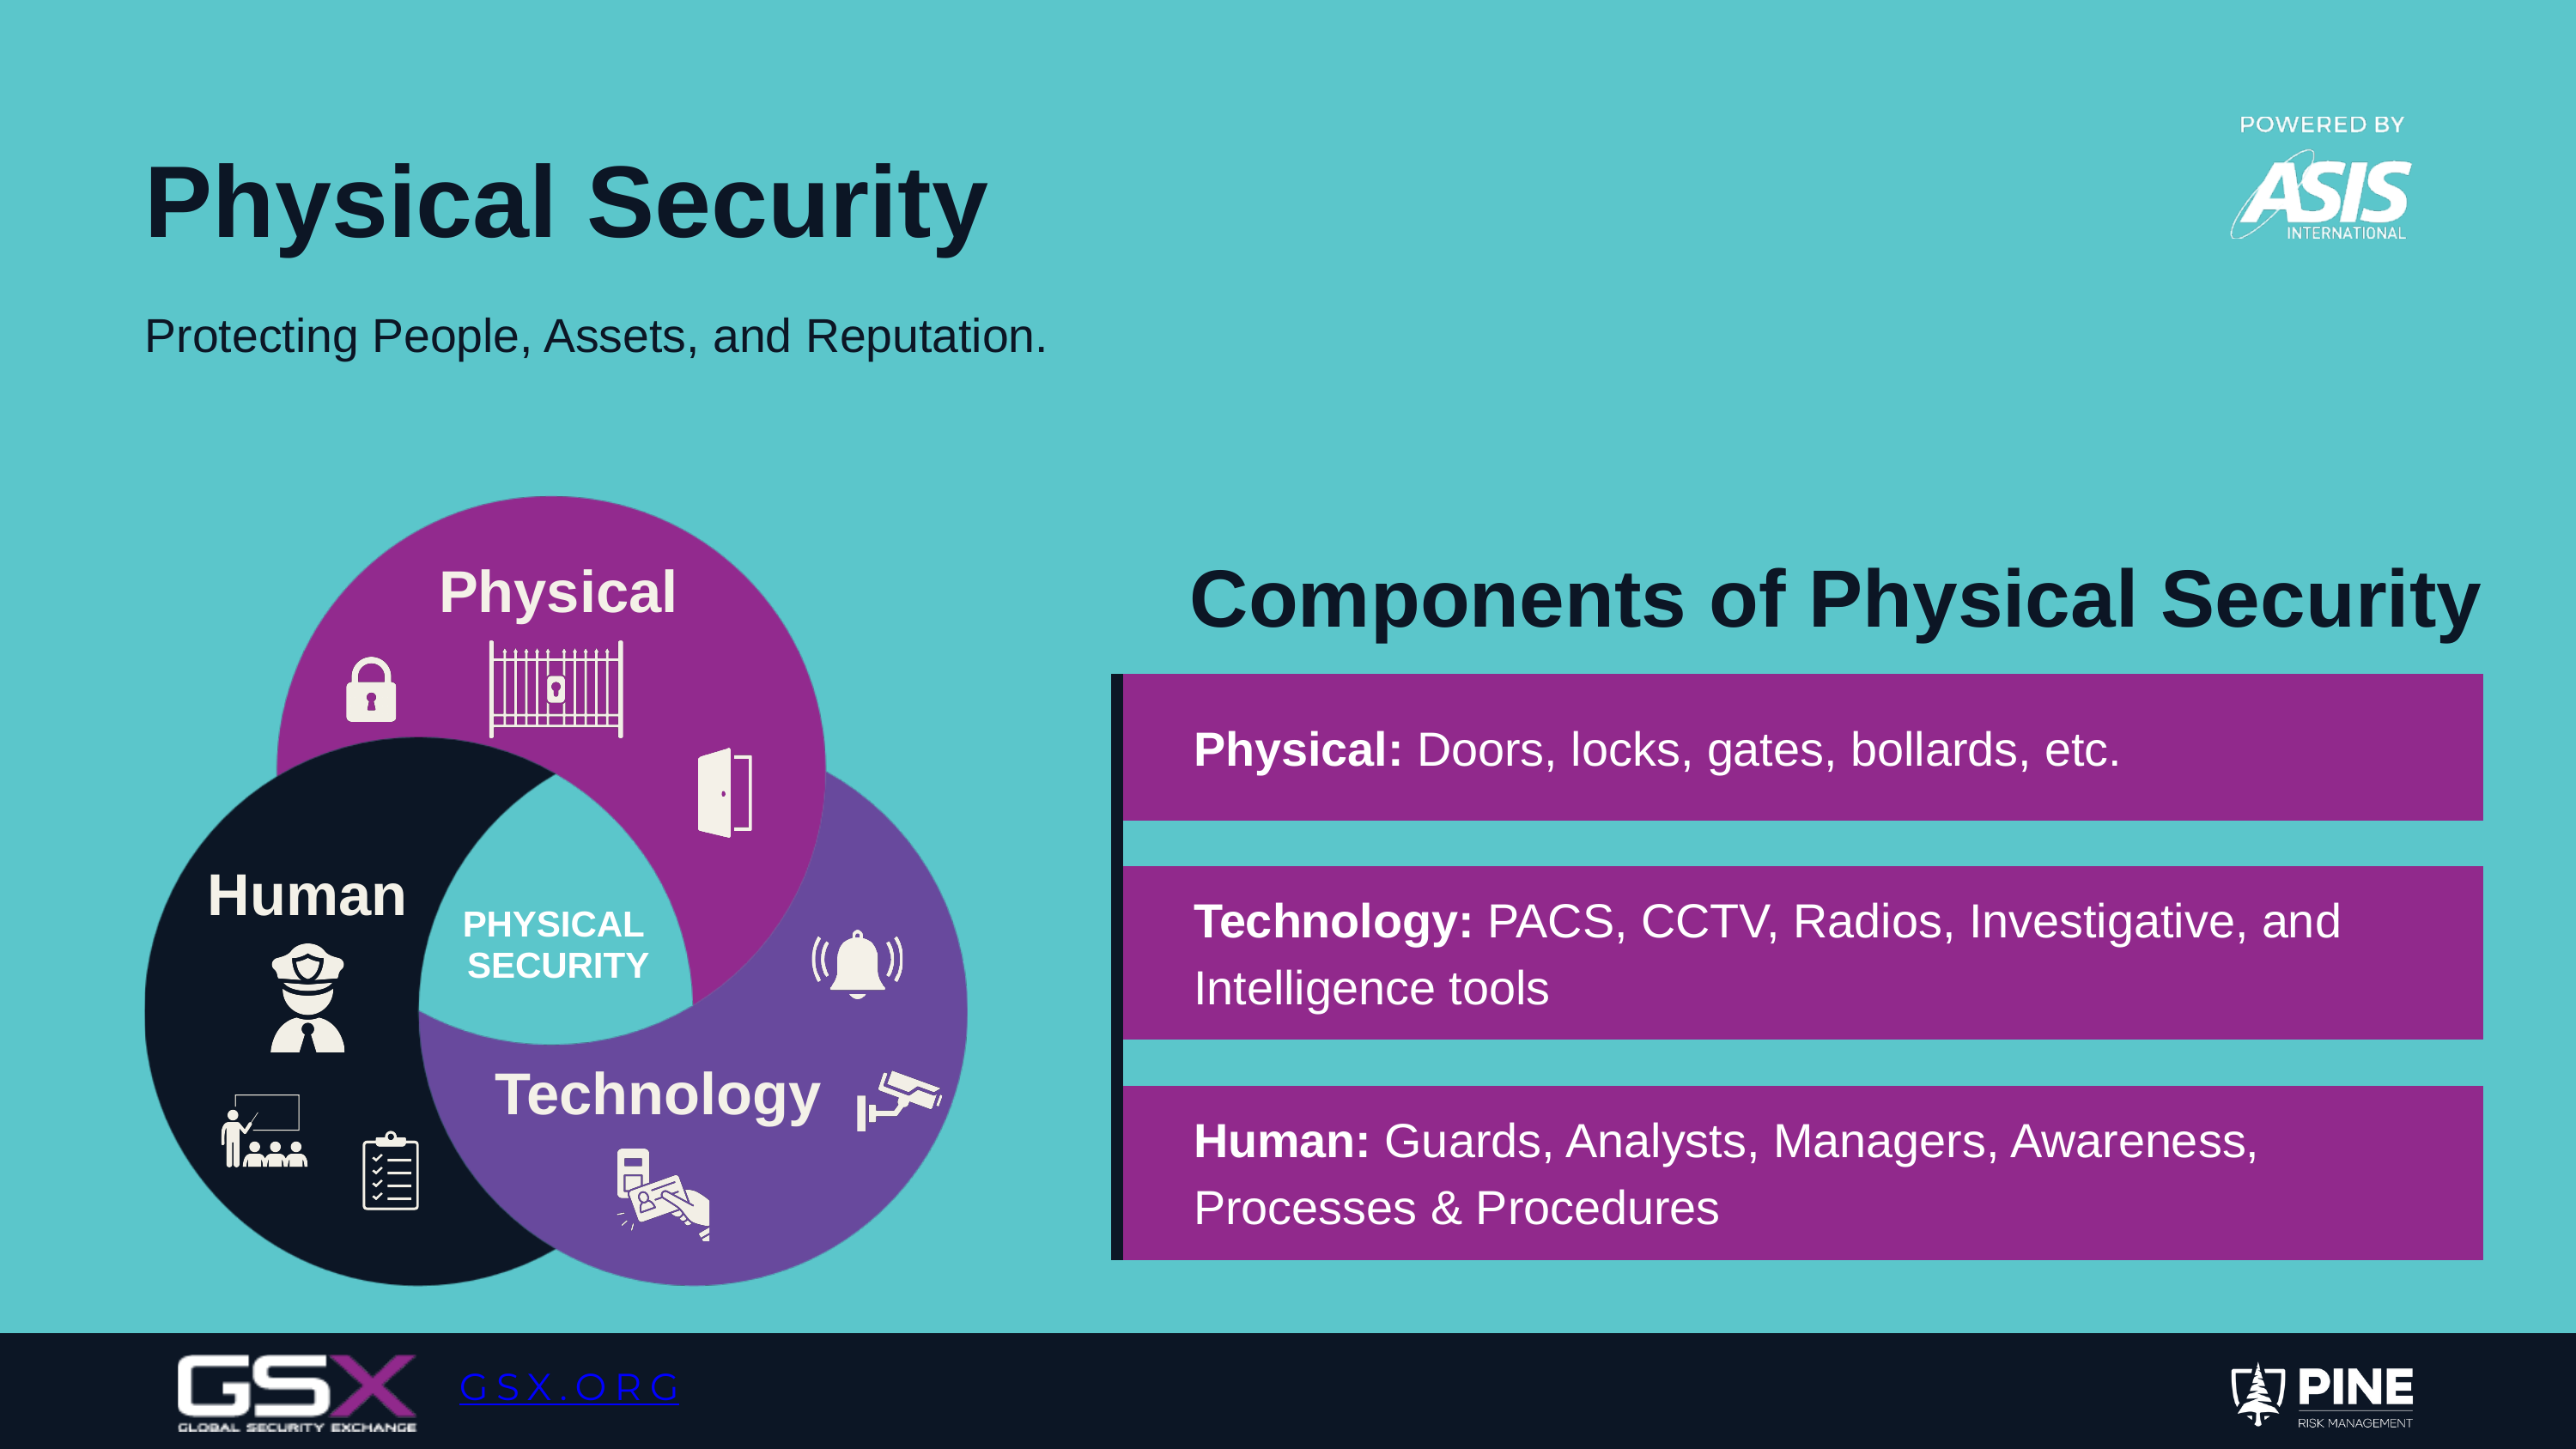

Physical Security

Protecting People, Assets, and Reputation.

Components of Physical Security
Physical

Physical: Doors, locks, gates, bollards, etc.

Human

Technology: PACS, CCTV, Radios, Investigative, and Intelligence tools
PHYSICAL
SECURITY

Technology

Human: Guards, Analysts, Managers, Awareness, Processes & Procedures

GSX.ORG